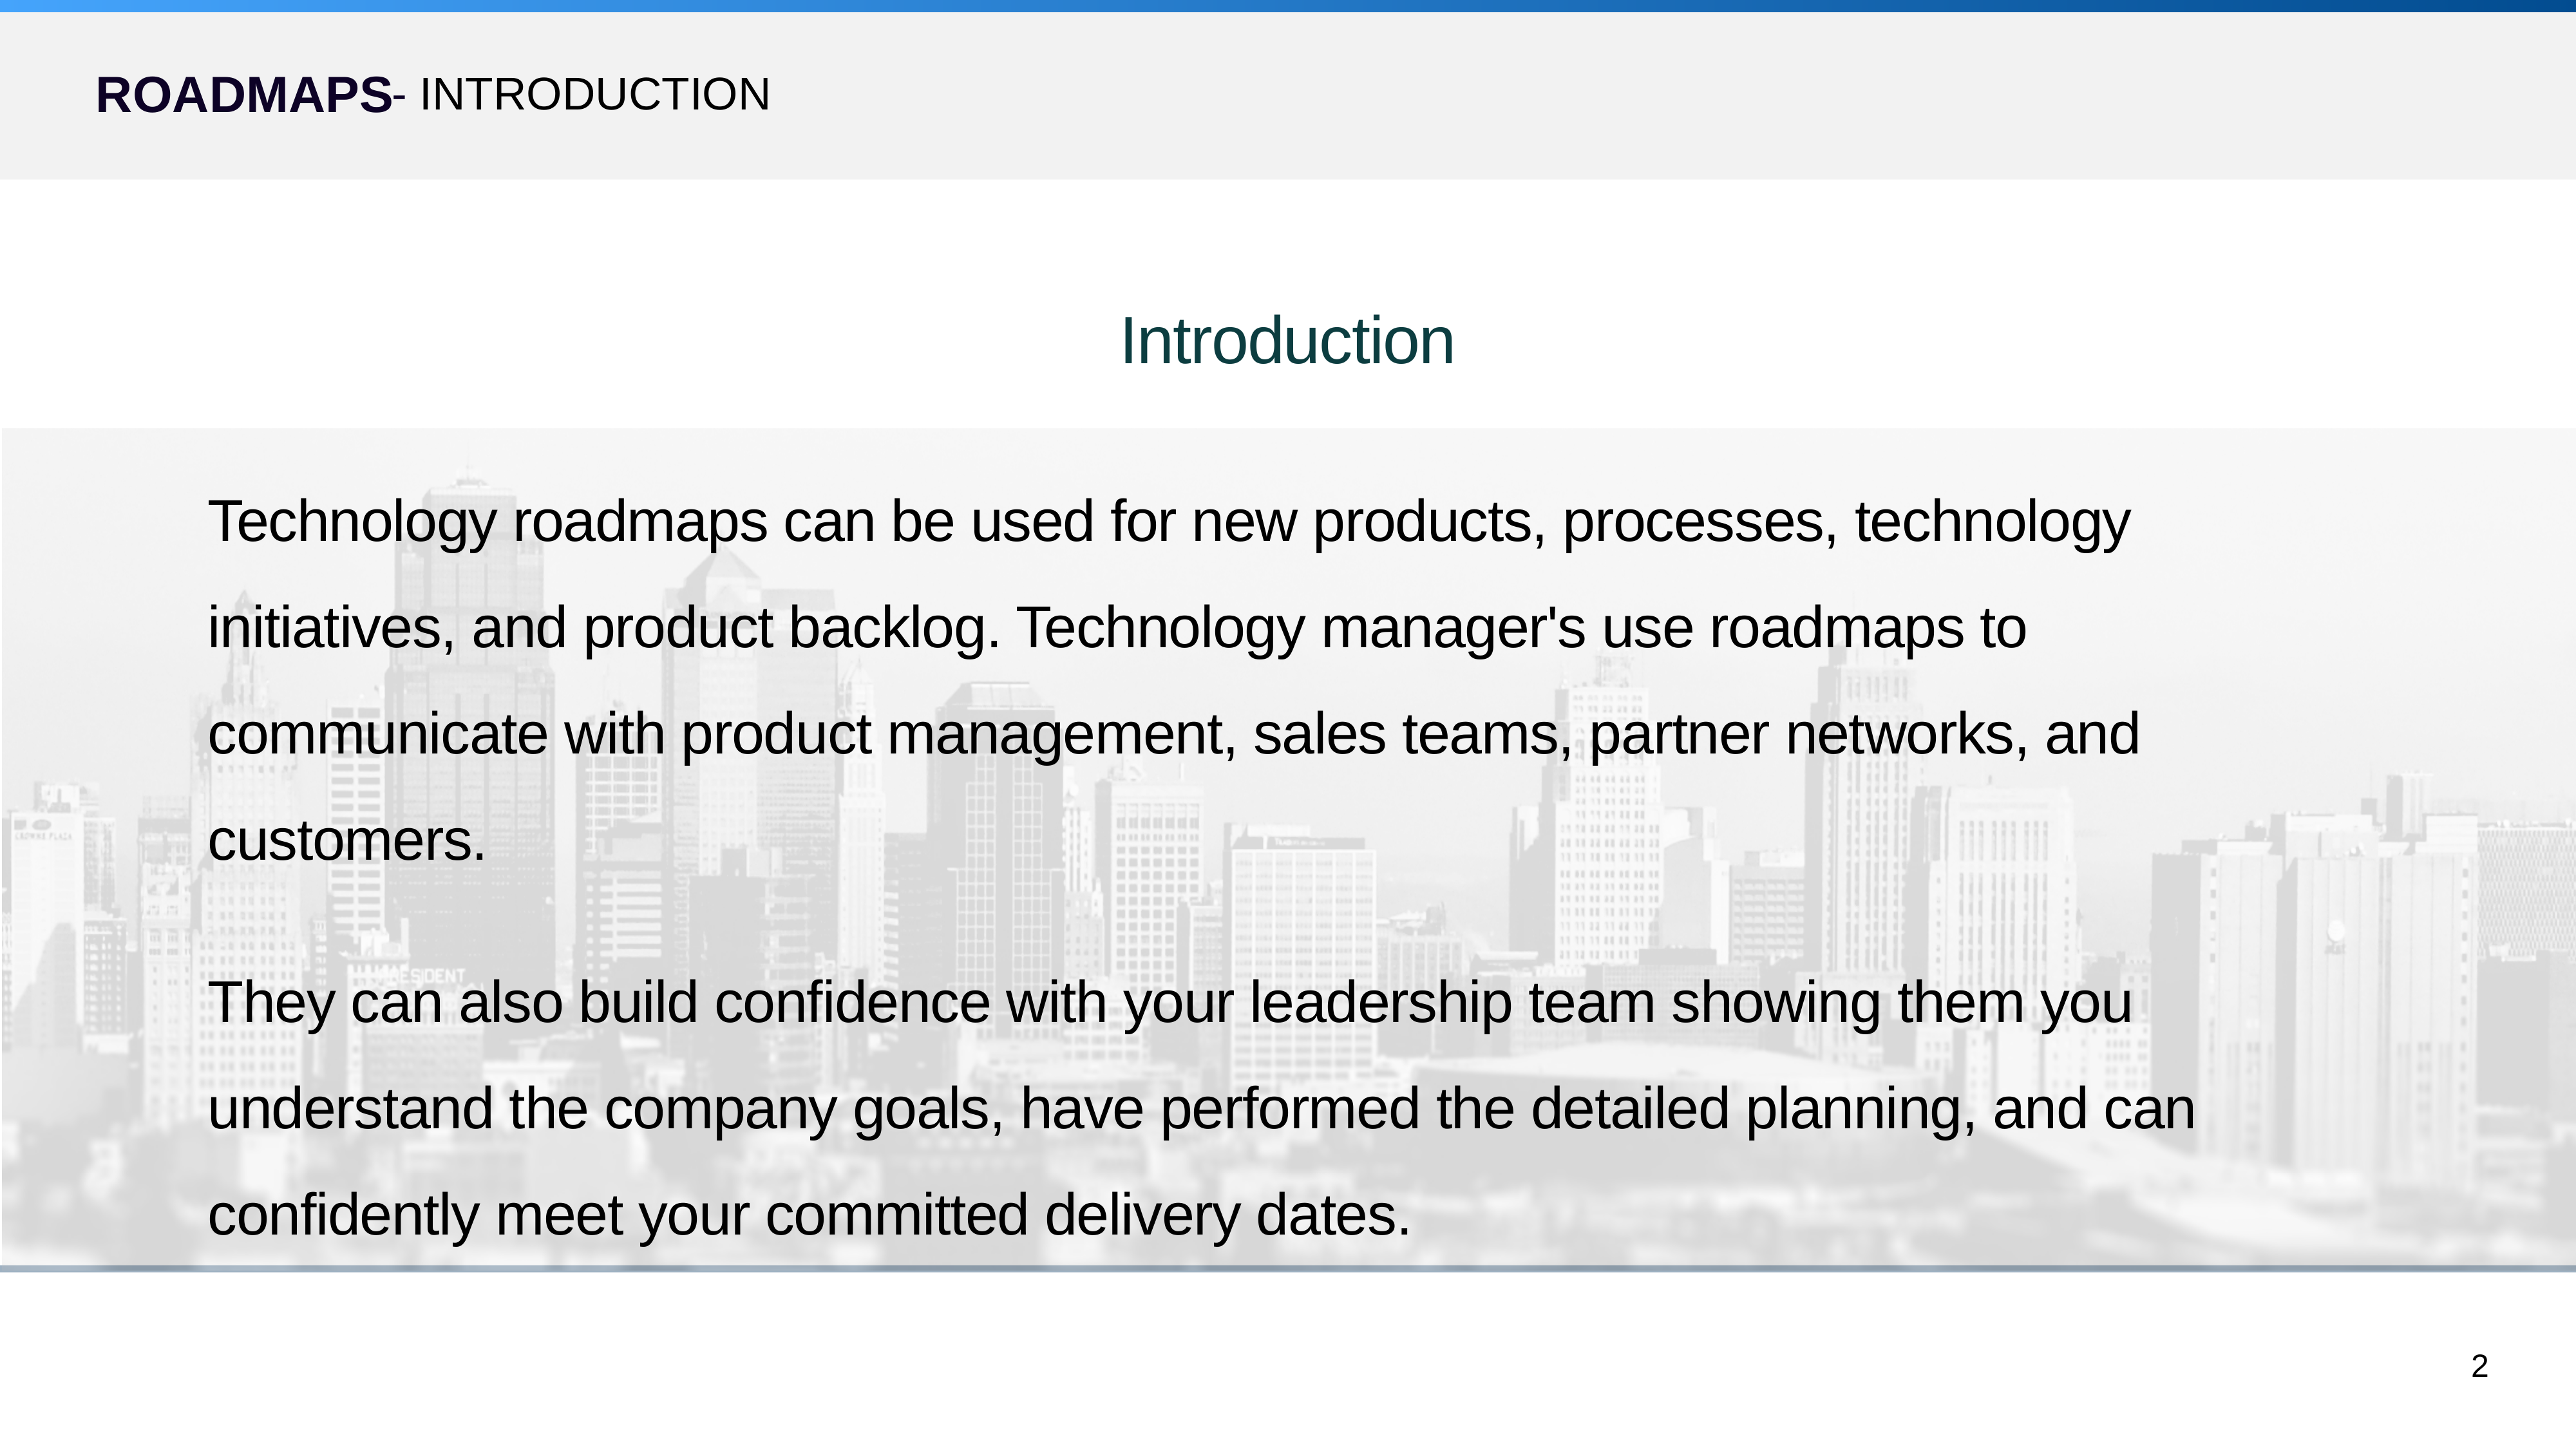

- INTRODUCTION
# ROADMAPS
Introduction

Technology roadmaps can be used for new products, processes, technology initiatives, and product backlog. Technology manager's use roadmaps to communicate with product management, sales teams, partner networks, and customers.

They can also build confidence with your leadership team showing them you understand the company goals, have performed the detailed planning, and can confidently meet your committed delivery dates.

2